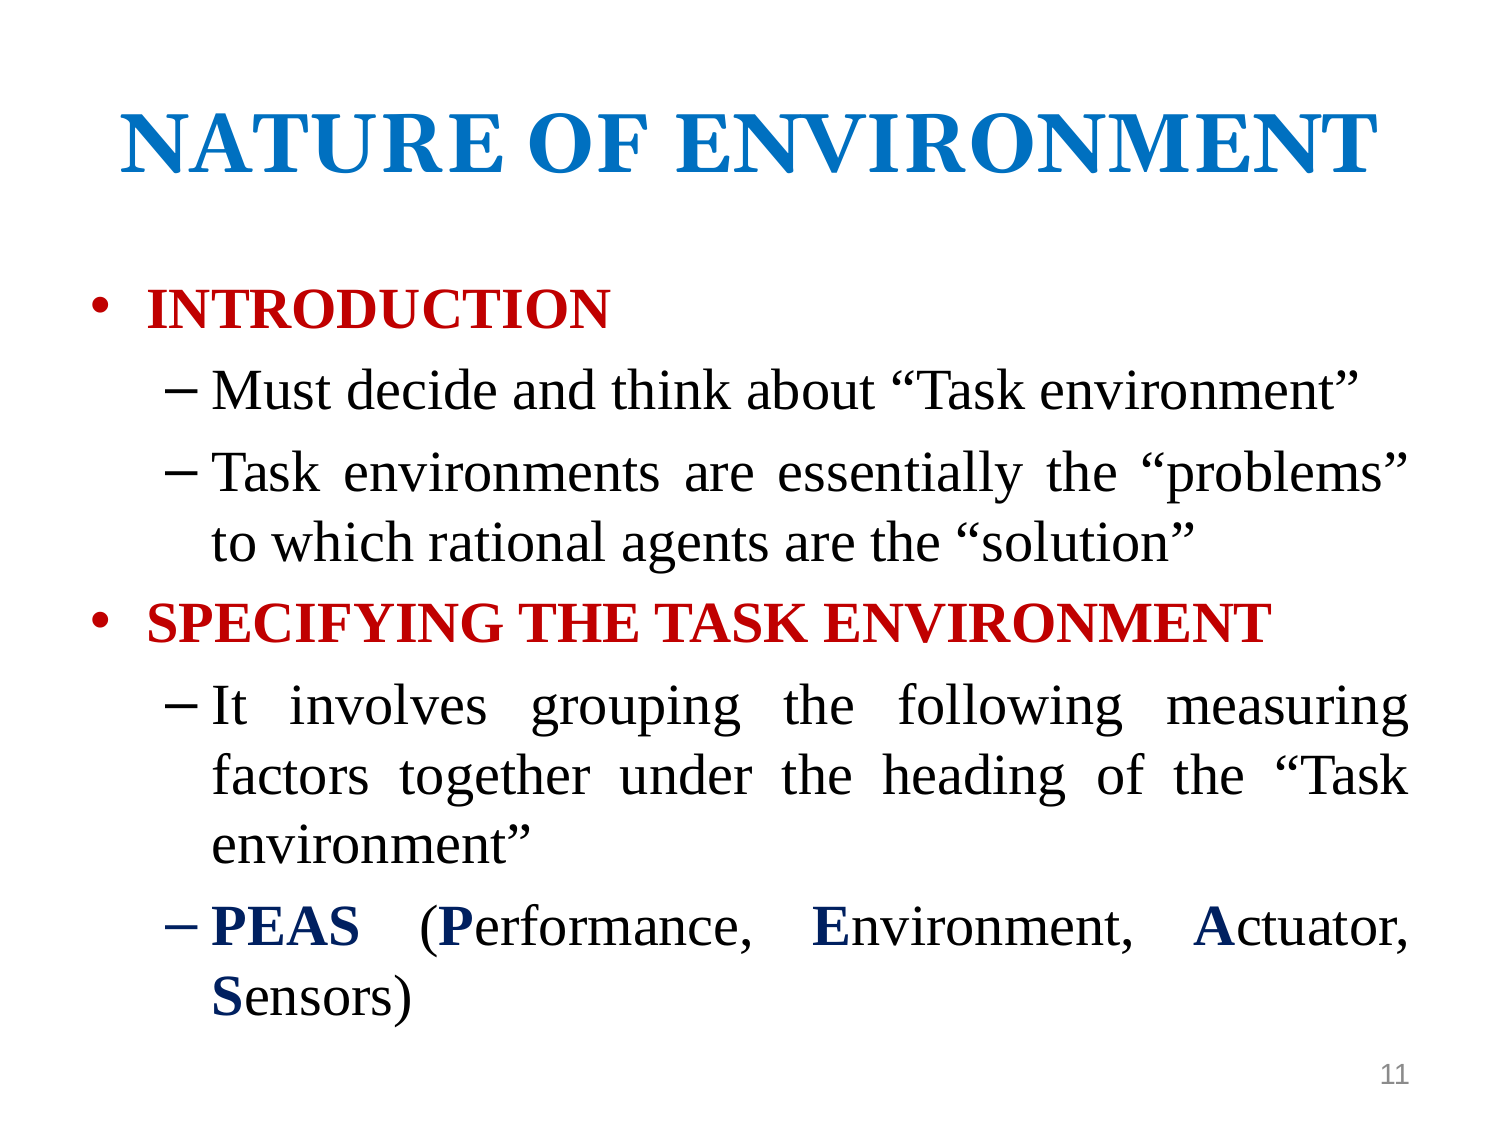

# NATURE OF ENVIRONMENT
INTRODUCTION
Must decide and think about “Task environment”
Task environments are essentially the “problems” to which rational agents are the “solution”
SPECIFYING THE TASK ENVIRONMENT
It involves grouping the following measuring factors together under the heading of the “Task environment”
PEAS (Performance, Environment, Actuator, Sensors)

11